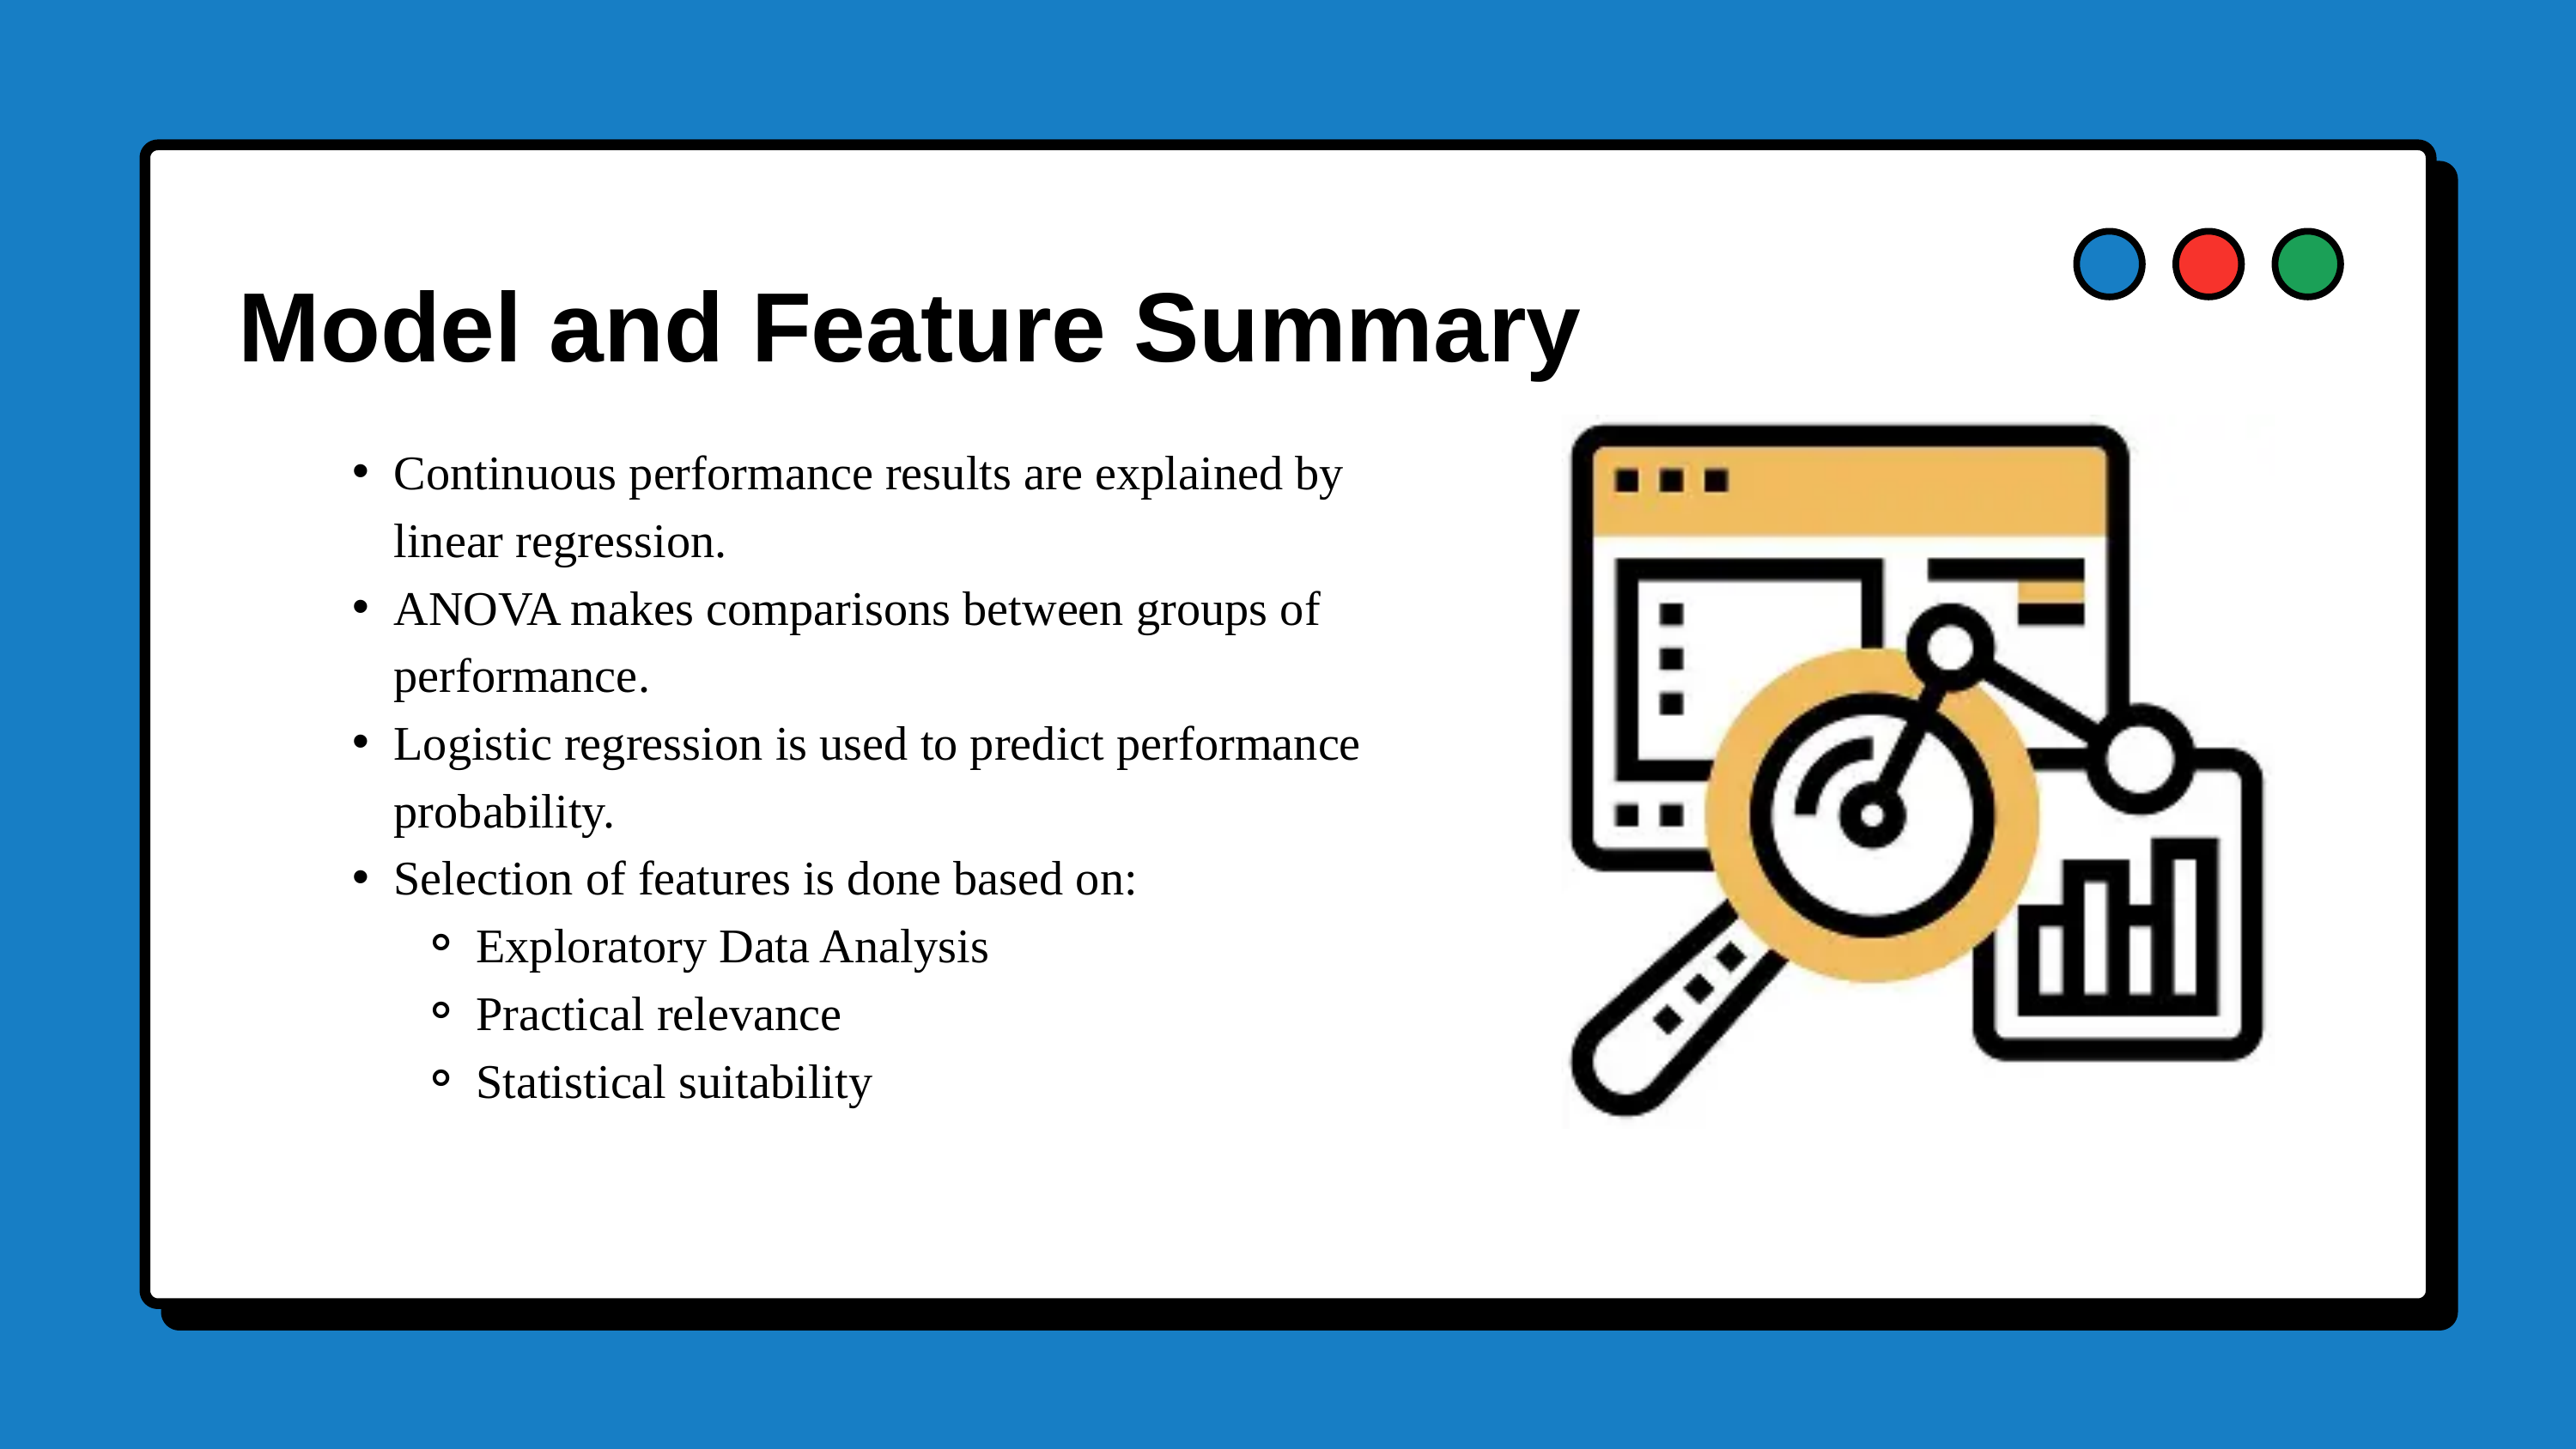

Model and Feature Summary

Continuous performance results are explained by linear regression.
ANOVA makes comparisons between groups of performance.
Logistic regression is used to predict performance probability.
Selection of features is done based on:
Exploratory Data Analysis
Practical relevance
Statistical suitability